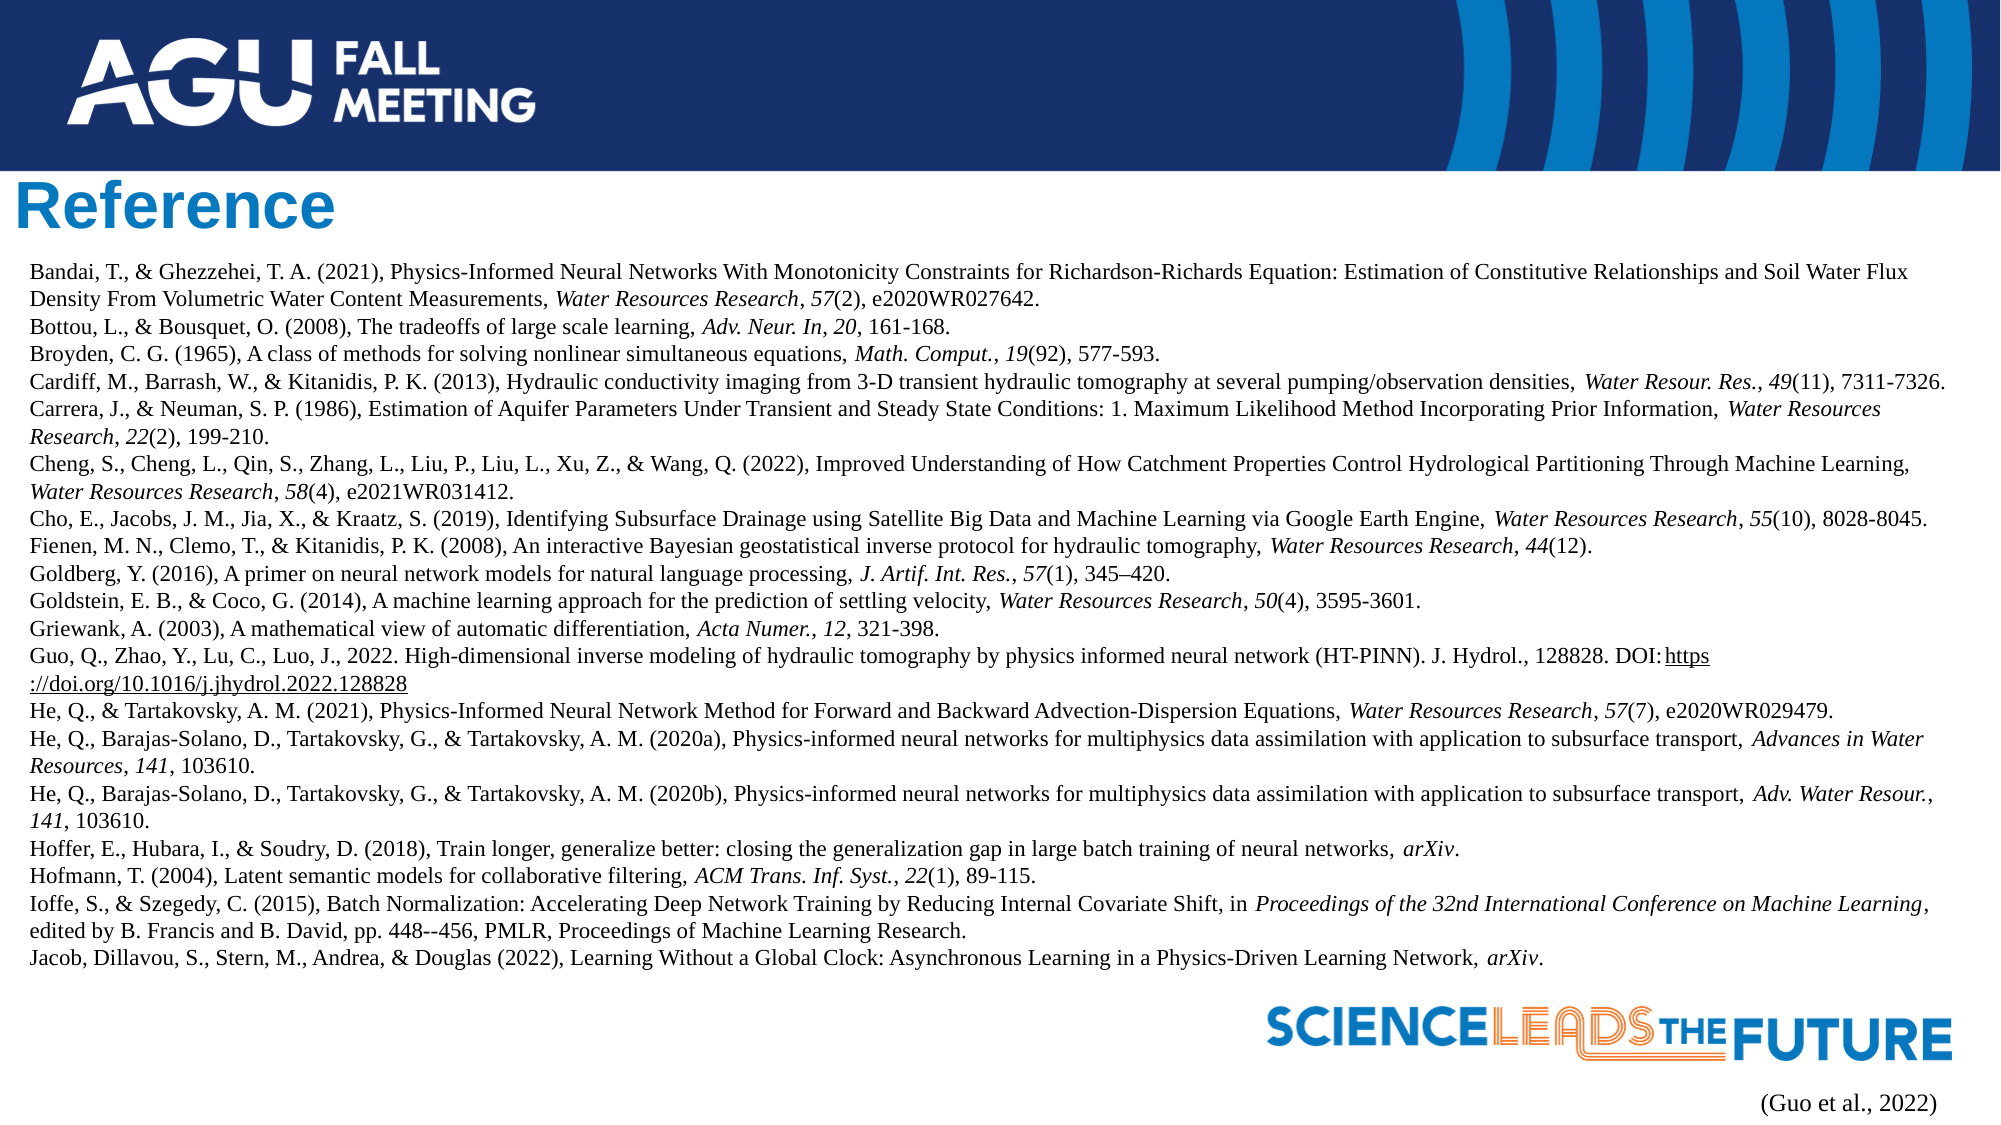

# Reference
Bandai, T., & Ghezzehei, T. A. (2021), Physics-Informed Neural Networks With Monotonicity Constraints for Richardson-Richards Equation: Estimation of Constitutive Relationships and Soil Water Flux Density From Volumetric Water Content Measurements, Water Resources Research, 57(2), e2020WR027642.
Bottou, L., & Bousquet, O. (2008), The tradeoffs of large scale learning, Adv. Neur. In, 20, 161-168.
Broyden, C. G. (1965), A class of methods for solving nonlinear simultaneous equations, Math. Comput., 19(92), 577-593.
Cardiff, M., Barrash, W., & Kitanidis, P. K. (2013), Hydraulic conductivity imaging from 3-D transient hydraulic tomography at several pumping/observation densities, Water Resour. Res., 49(11), 7311-7326.
Carrera, J., & Neuman, S. P. (1986), Estimation of Aquifer Parameters Under Transient and Steady State Conditions: 1. Maximum Likelihood Method Incorporating Prior Information, Water Resources Research, 22(2), 199-210.
Cheng, S., Cheng, L., Qin, S., Zhang, L., Liu, P., Liu, L., Xu, Z., & Wang, Q. (2022), Improved Understanding of How Catchment Properties Control Hydrological Partitioning Through Machine Learning, Water Resources Research, 58(4), e2021WR031412.
Cho, E., Jacobs, J. M., Jia, X., & Kraatz, S. (2019), Identifying Subsurface Drainage using Satellite Big Data and Machine Learning via Google Earth Engine, Water Resources Research, 55(10), 8028-8045.
Fienen, M. N., Clemo, T., & Kitanidis, P. K. (2008), An interactive Bayesian geostatistical inverse protocol for hydraulic tomography, Water Resources Research, 44(12).
Goldberg, Y. (2016), A primer on neural network models for natural language processing, J. Artif. Int. Res., 57(1), 345–420.
Goldstein, E. B., & Coco, G. (2014), A machine learning approach for the prediction of settling velocity, Water Resources Research, 50(4), 3595-3601.
Griewank, A. (2003), A mathematical view of automatic differentiation, Acta Numer., 12, 321-398.
Guo, Q., Zhao, Y., Lu, C., Luo, J., 2022. High-dimensional inverse modeling of hydraulic tomography by physics informed neural network (HT-PINN). J. Hydrol., 128828. DOI:https://doi.org/10.1016/j.jhydrol.2022.128828
He, Q., & Tartakovsky, A. M. (2021), Physics-Informed Neural Network Method for Forward and Backward Advection-Dispersion Equations, Water Resources Research, 57(7), e2020WR029479.
He, Q., Barajas-Solano, D., Tartakovsky, G., & Tartakovsky, A. M. (2020a), Physics-informed neural networks for multiphysics data assimilation with application to subsurface transport, Advances in Water Resources, 141, 103610.
He, Q., Barajas-Solano, D., Tartakovsky, G., & Tartakovsky, A. M. (2020b), Physics-informed neural networks for multiphysics data assimilation with application to subsurface transport, Adv. Water Resour., 141, 103610.
Hoffer, E., Hubara, I., & Soudry, D. (2018), Train longer, generalize better: closing the generalization gap in large batch training of neural networks, arXiv.
Hofmann, T. (2004), Latent semantic models for collaborative filtering, ACM Trans. Inf. Syst., 22(1), 89-115.
Ioffe, S., & Szegedy, C. (2015), Batch Normalization: Accelerating Deep Network Training by Reducing Internal Covariate Shift, in Proceedings of the 32nd International Conference on Machine Learning, edited by B. Francis and B. David, pp. 448--456, PMLR, Proceedings of Machine Learning Research.
Jacob, Dillavou, S., Stern, M., Andrea, & Douglas (2022), Learning Without a Global Clock: Asynchronous Learning in a Physics-Driven Learning Network, arXiv.
(Guo et al., 2022)